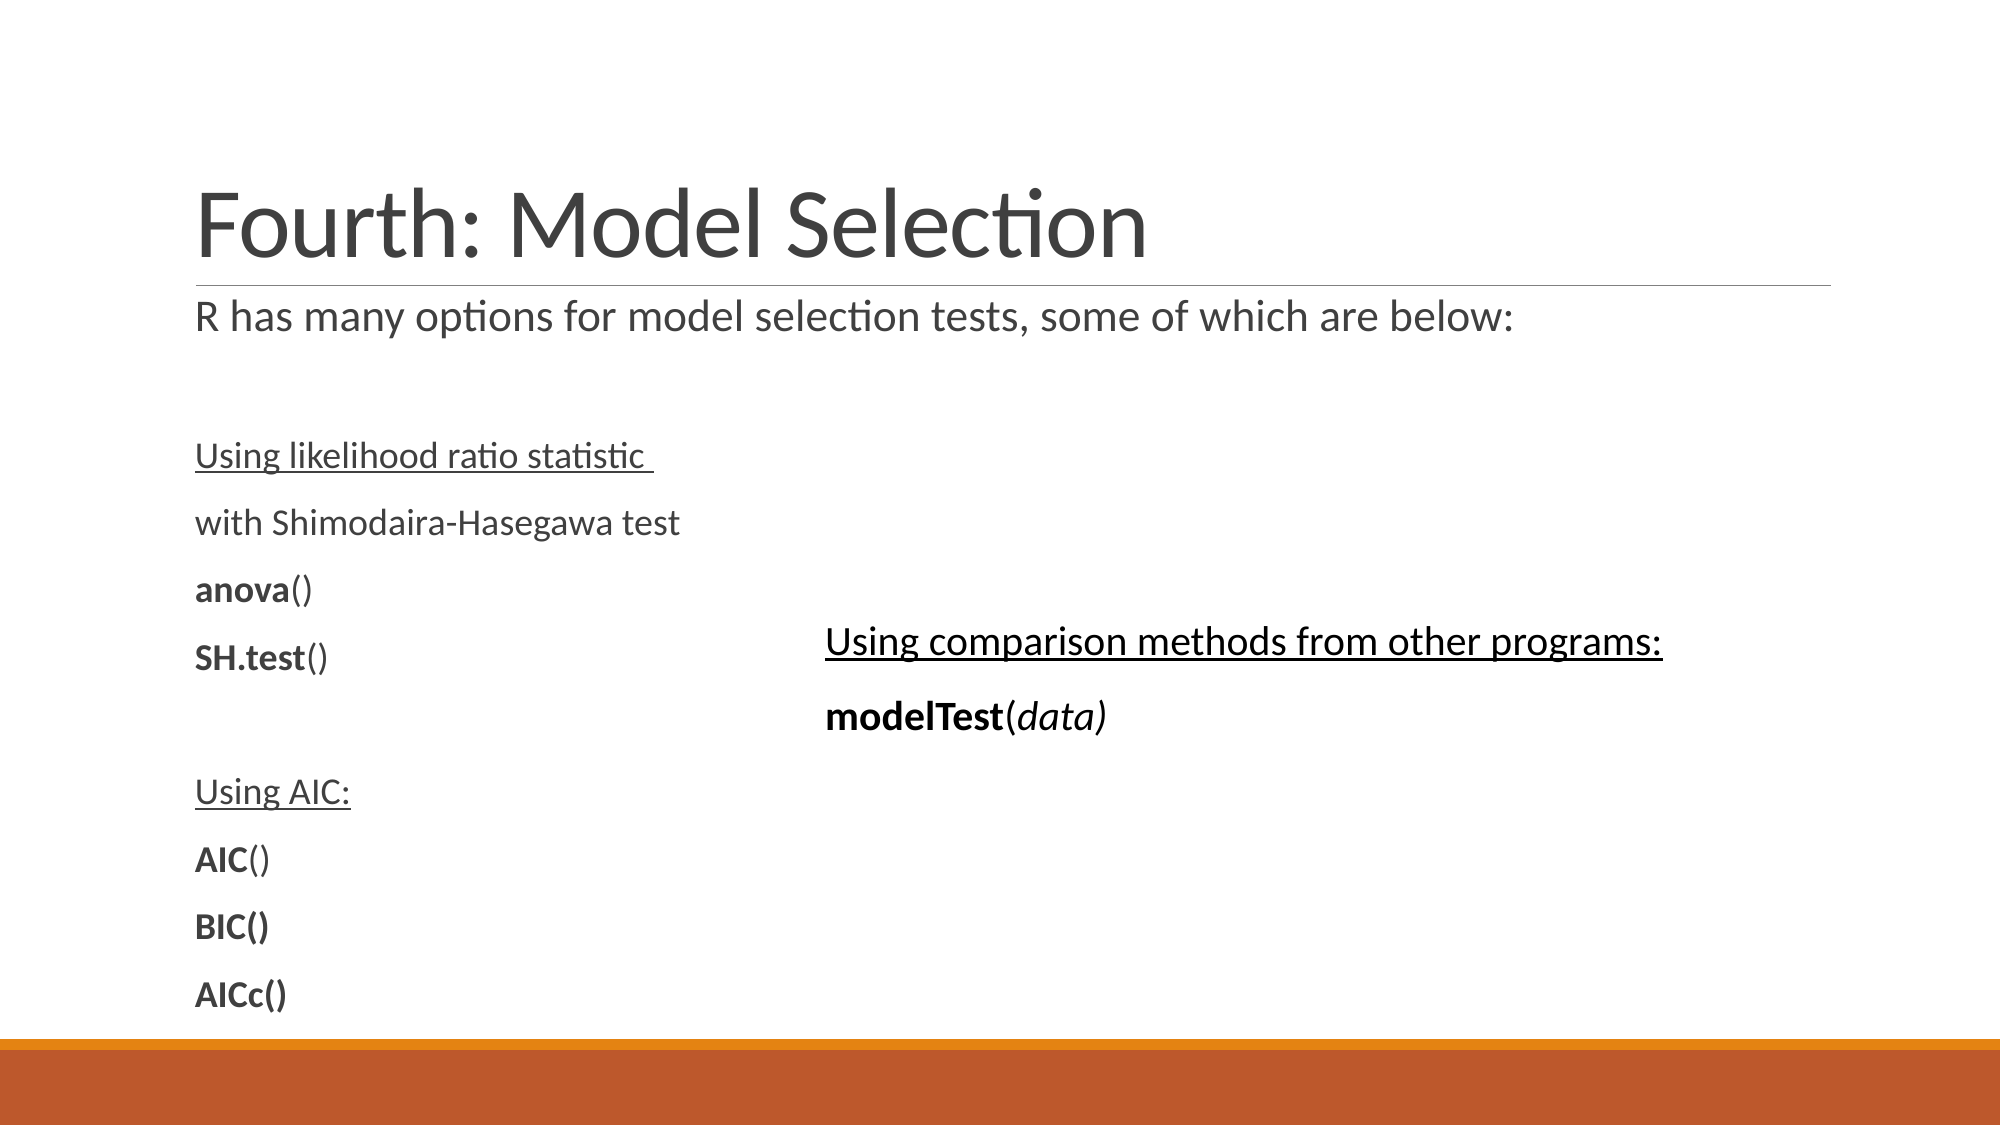

# Fourth: Model Selection
R has many options for model selection tests, some of which are below:

Using likelihood ratio statistic
with Shimodaira-Hasegawa test
anova()
SH.test()

Using AIC:
AIC()
BIC()
AICc()

Using comparison methods from other programs:
modelTest(data)